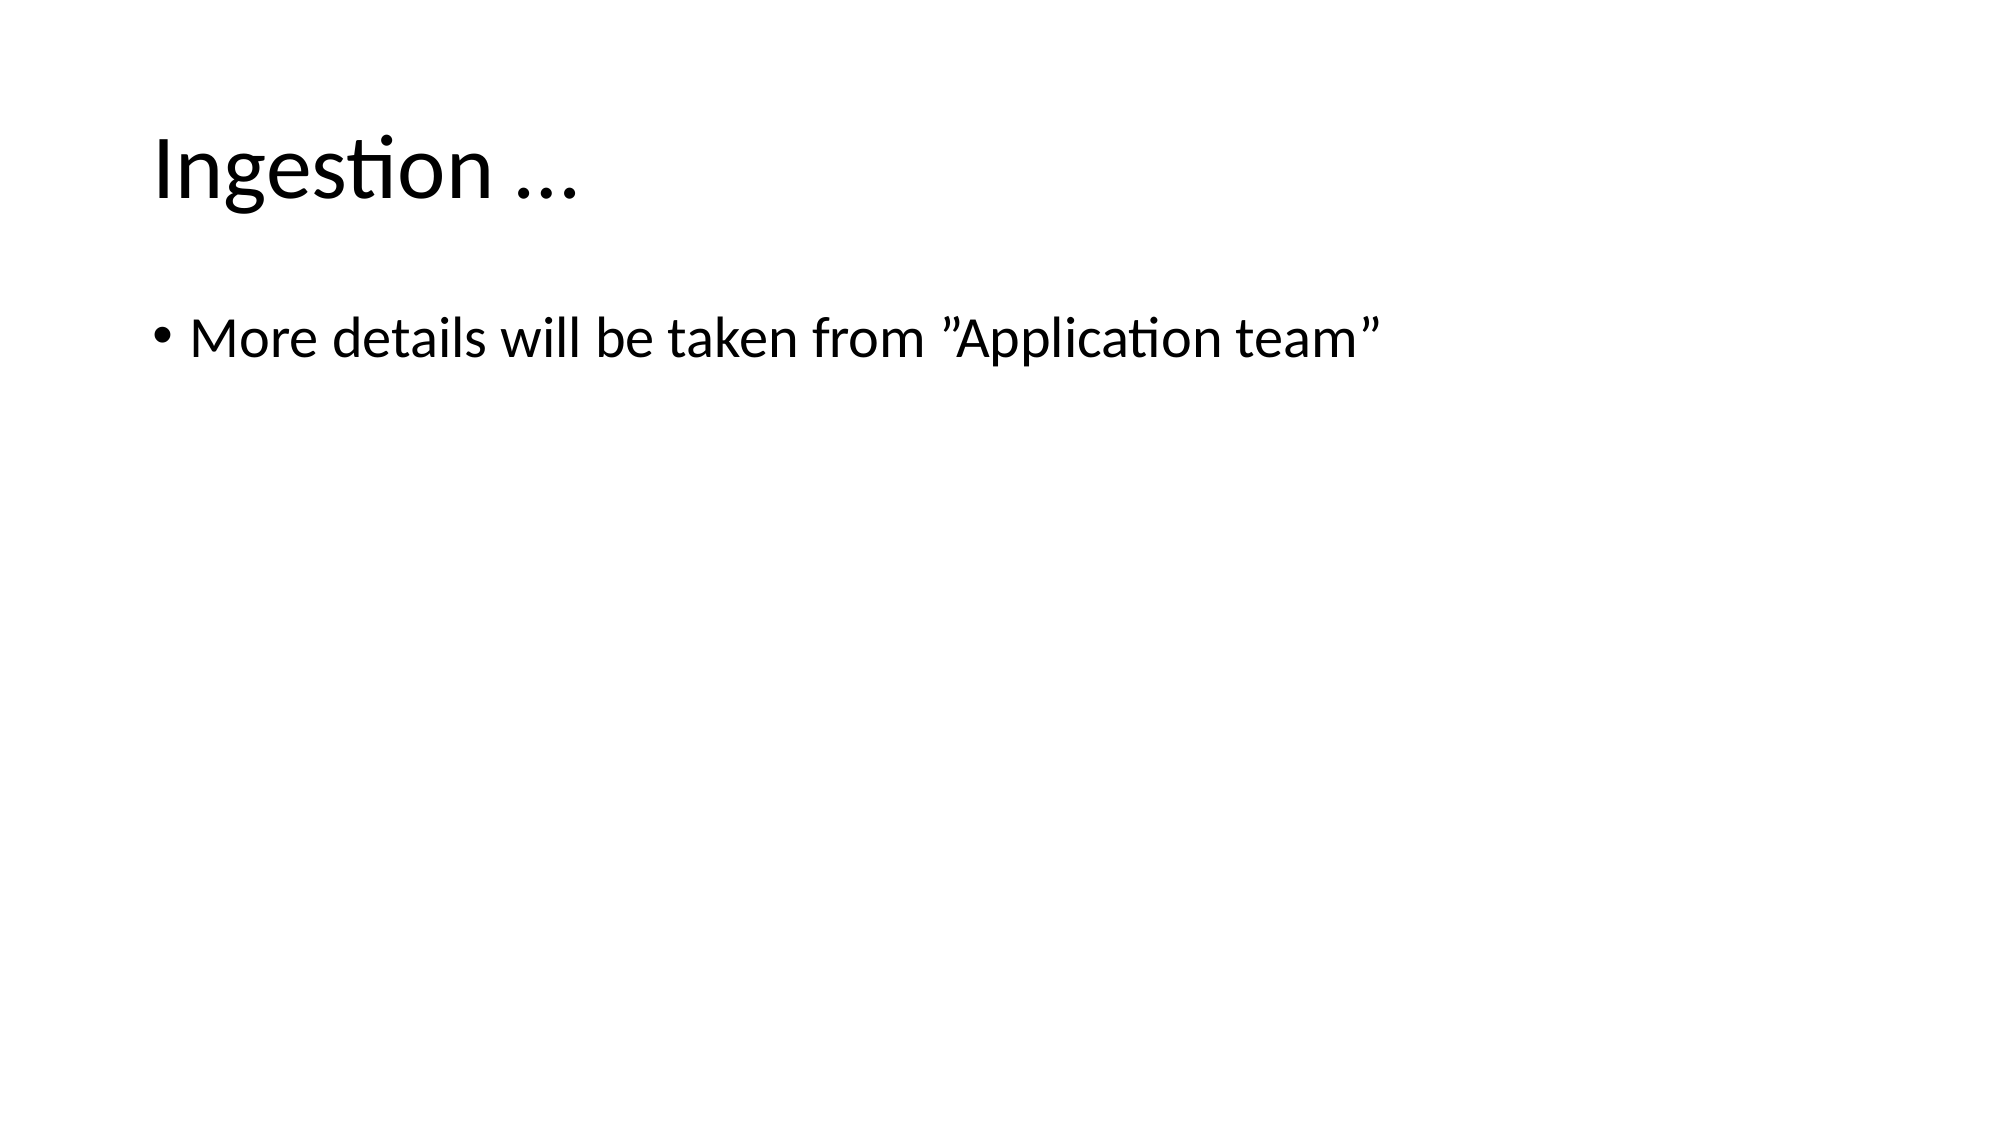

# Ingestion …
More details will be taken from ”Application team”